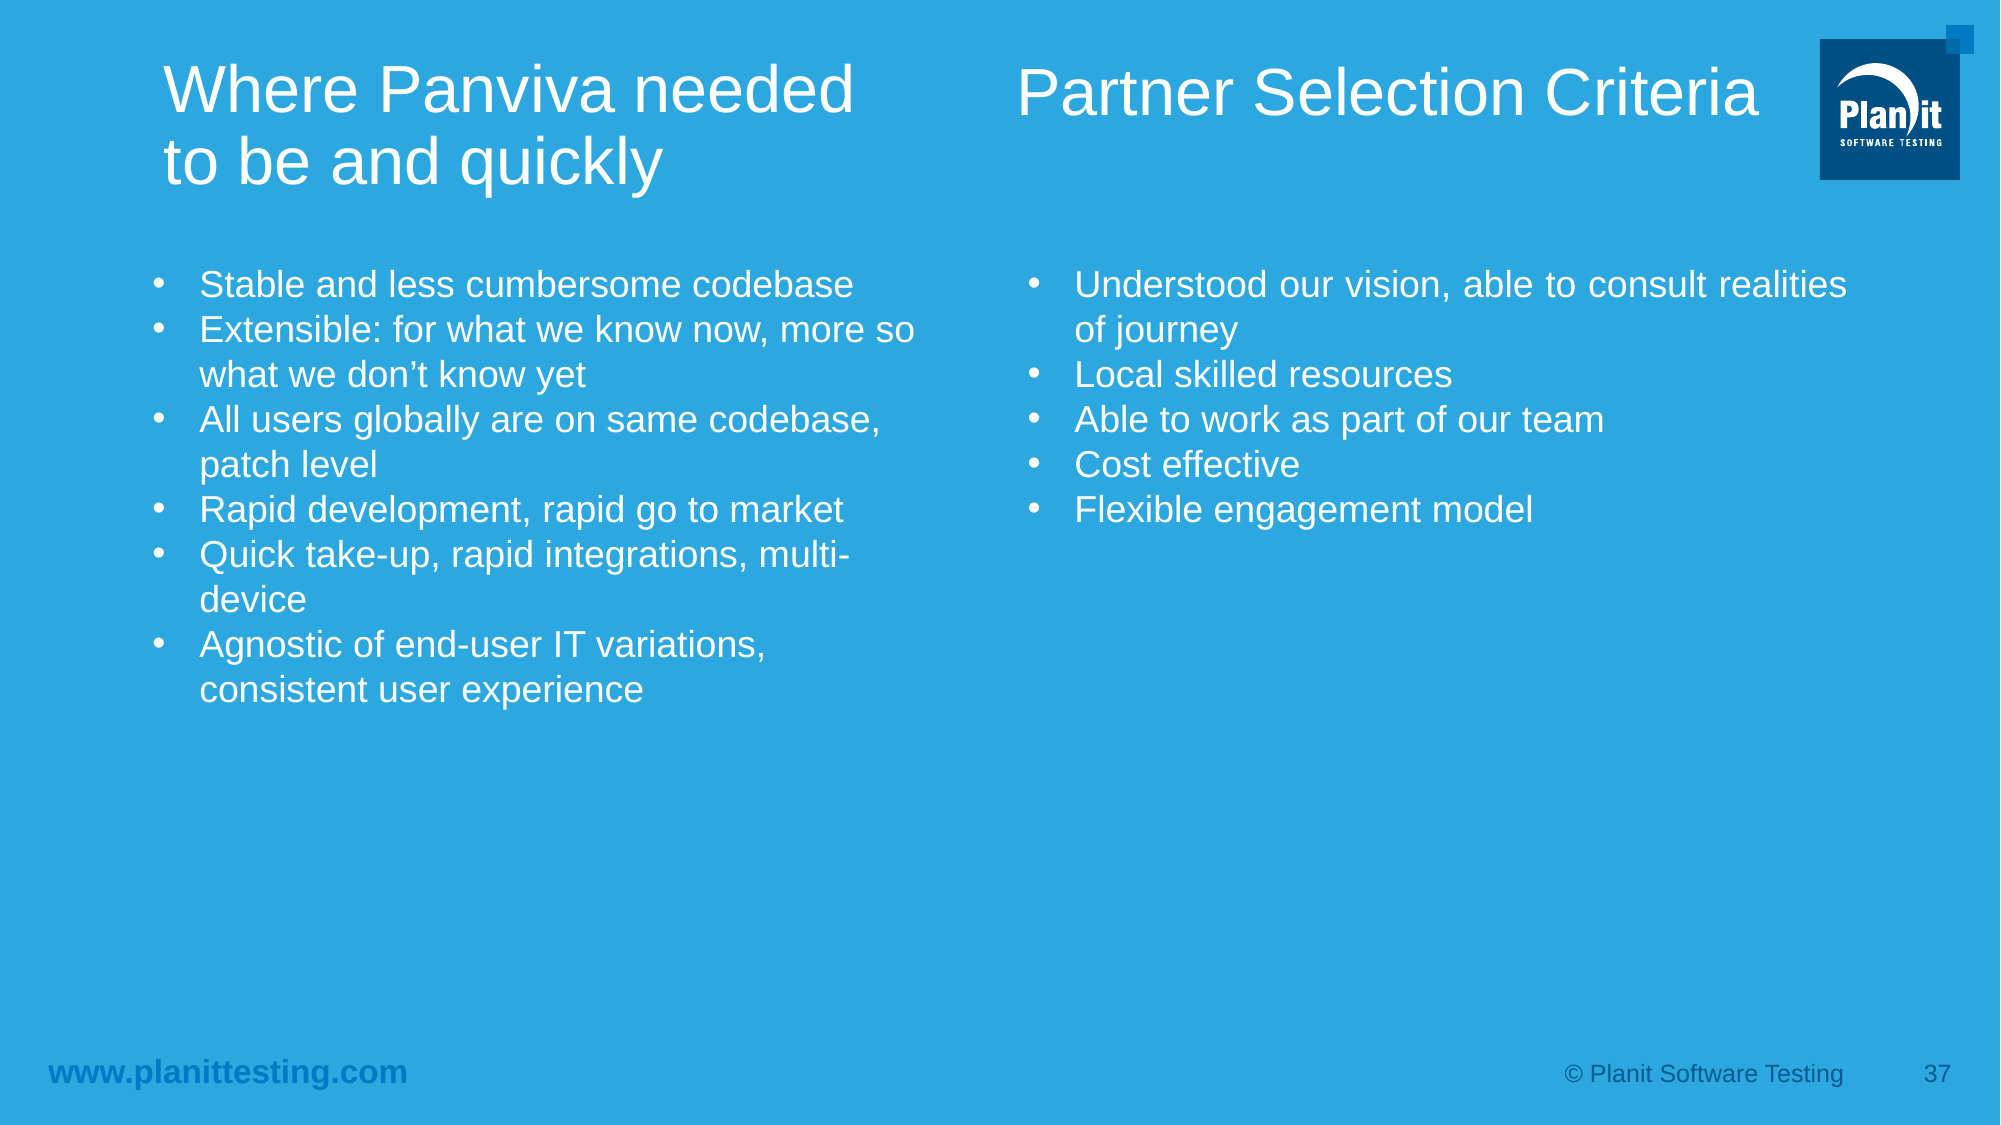

Partner Selection Criteria
# Where Panviva needed to be and quickly
Stable and less cumbersome codebase
Extensible: for what we know now, more so what we don’t know yet
All users globally are on same codebase, patch level
Rapid development, rapid go to market
Quick take-up, rapid integrations, multi-device
Agnostic of end-user IT variations, consistent user experience

Understood our vision, able to consult realities of journey
Local skilled resources
Able to work as part of our team
Cost effective
Flexible engagement model

© Planit Software Testing
37